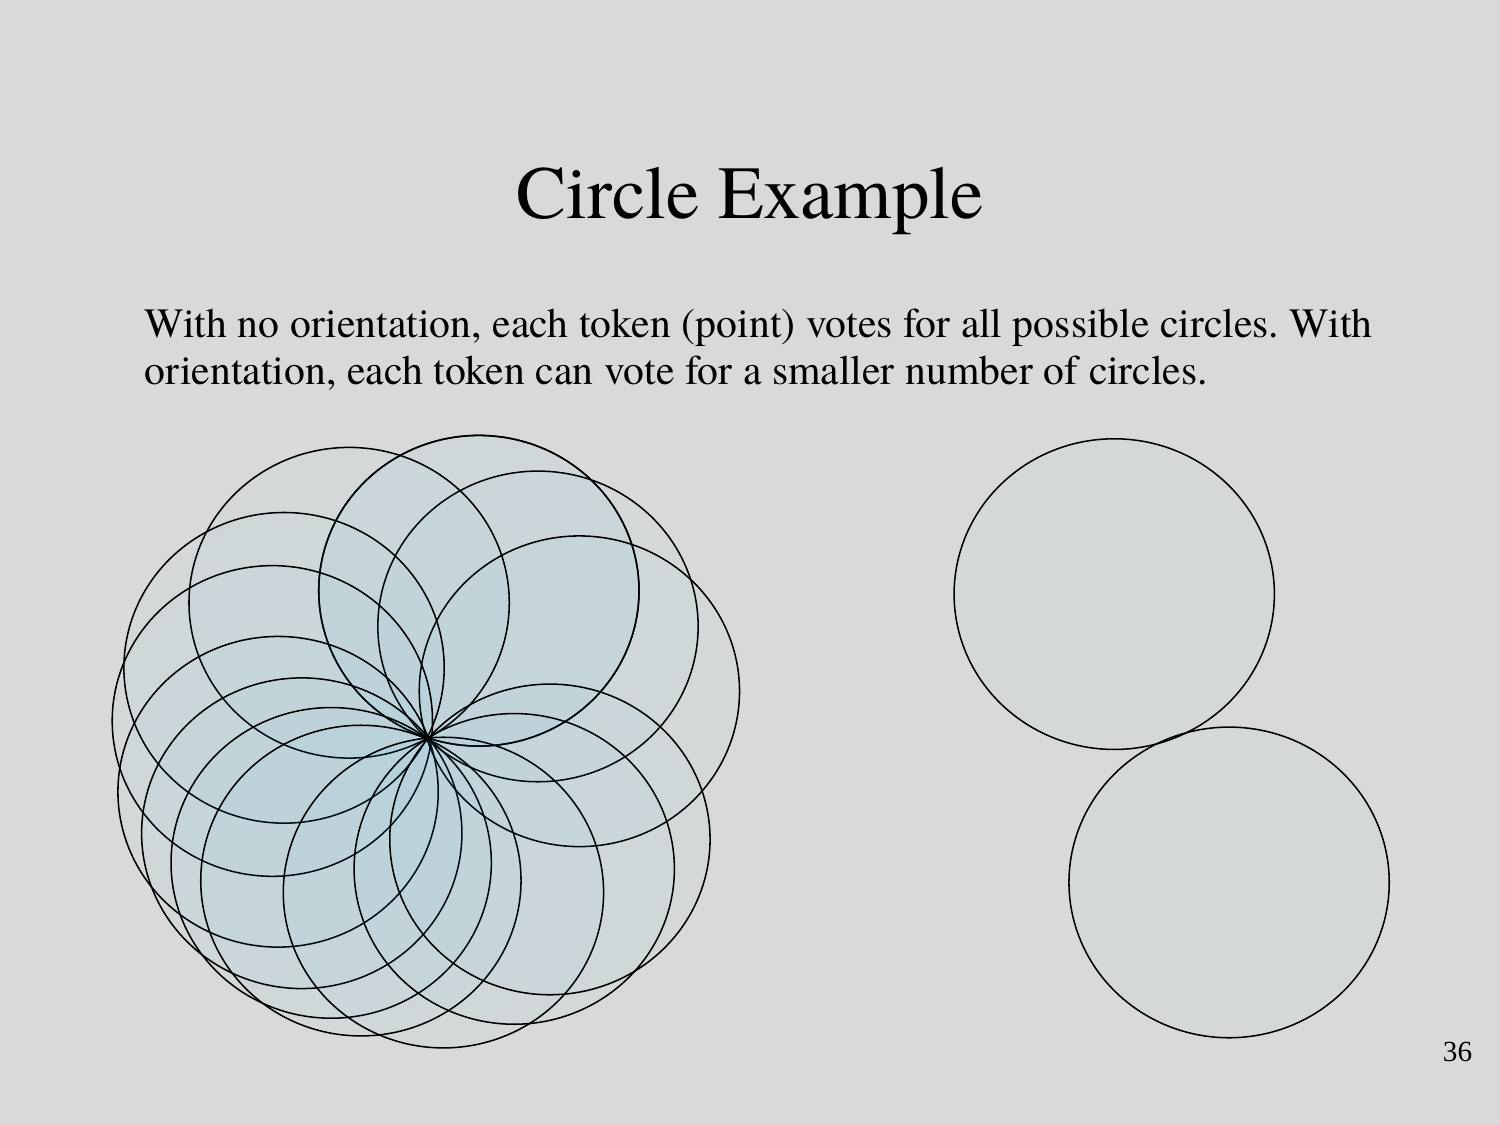

# Circle Example
With no orientation, each token (point) votes for all possible circles. With orientation, each token can vote for a smaller number of circles.

36